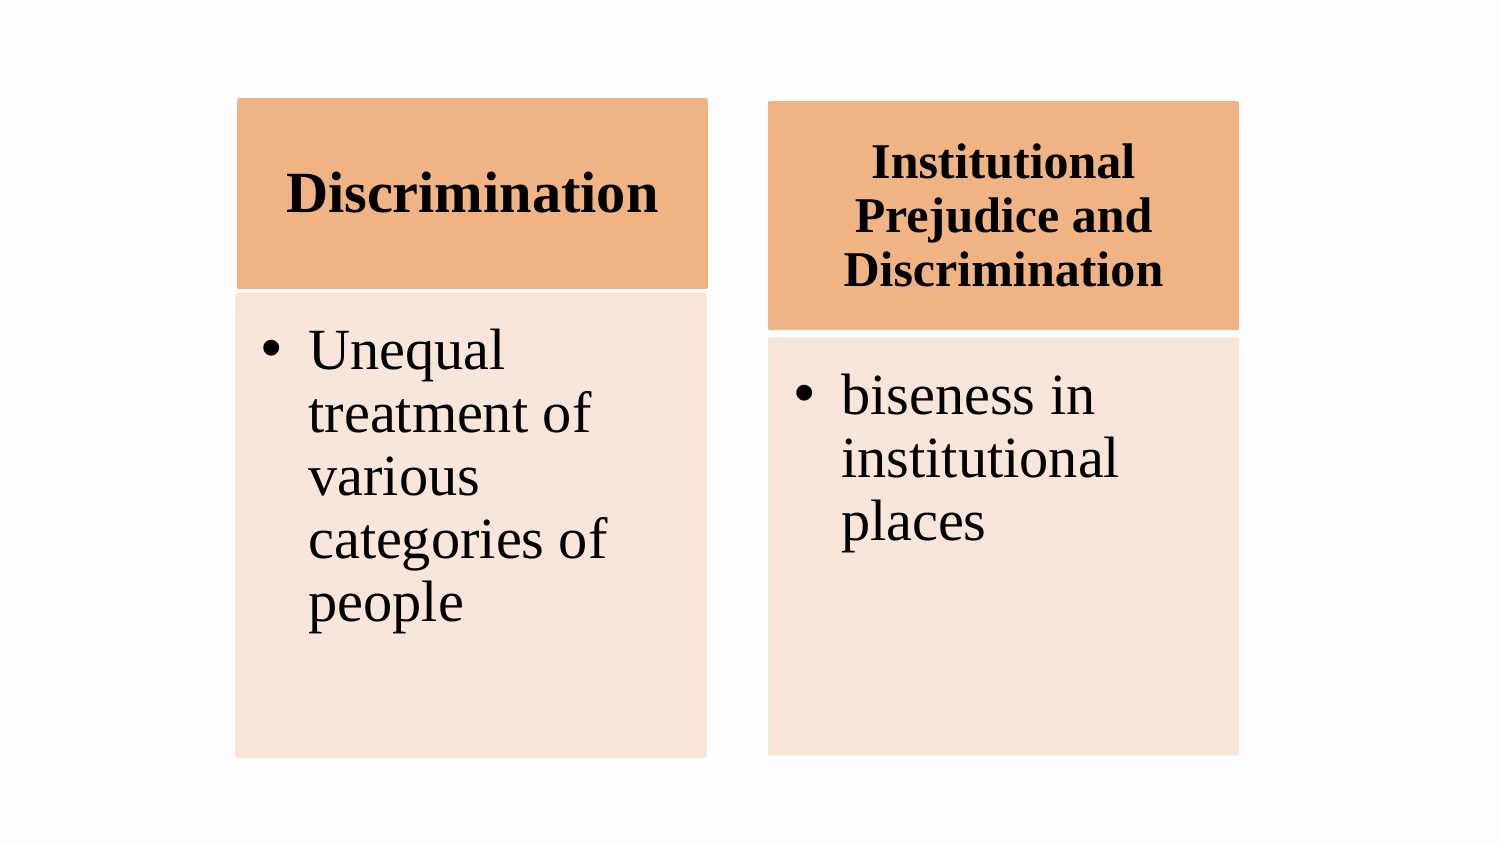

Discrimination
Unequal treatment of various categories of people
Institutional Prejudice and Discrimination
biseness in institutional places